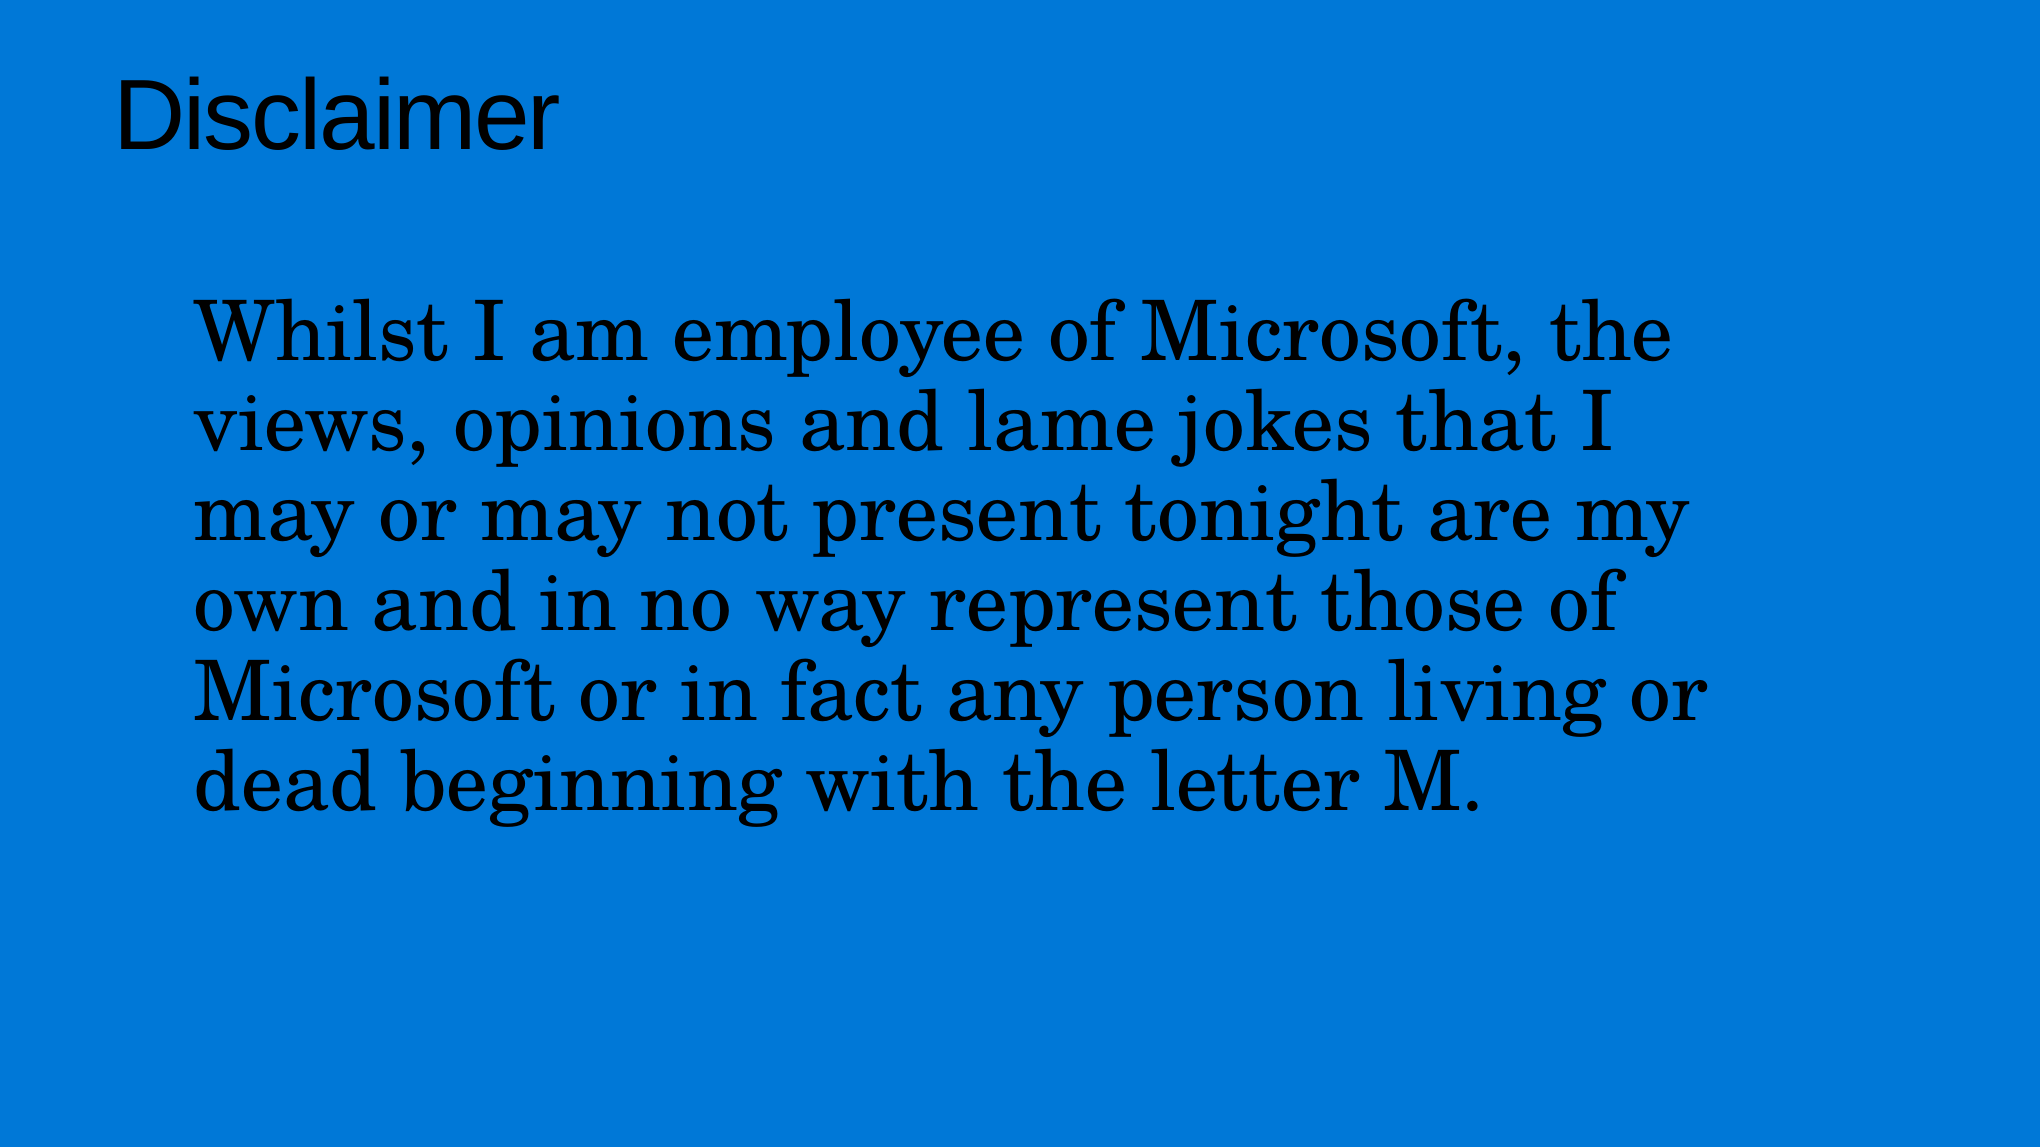

Disclaimer
Whilst I am employee of Microsoft, the views, opinions and lame jokes that I may or may not present tonight are my own and in no way represent those of Microsoft or in fact any person living or dead beginning with the letter M.